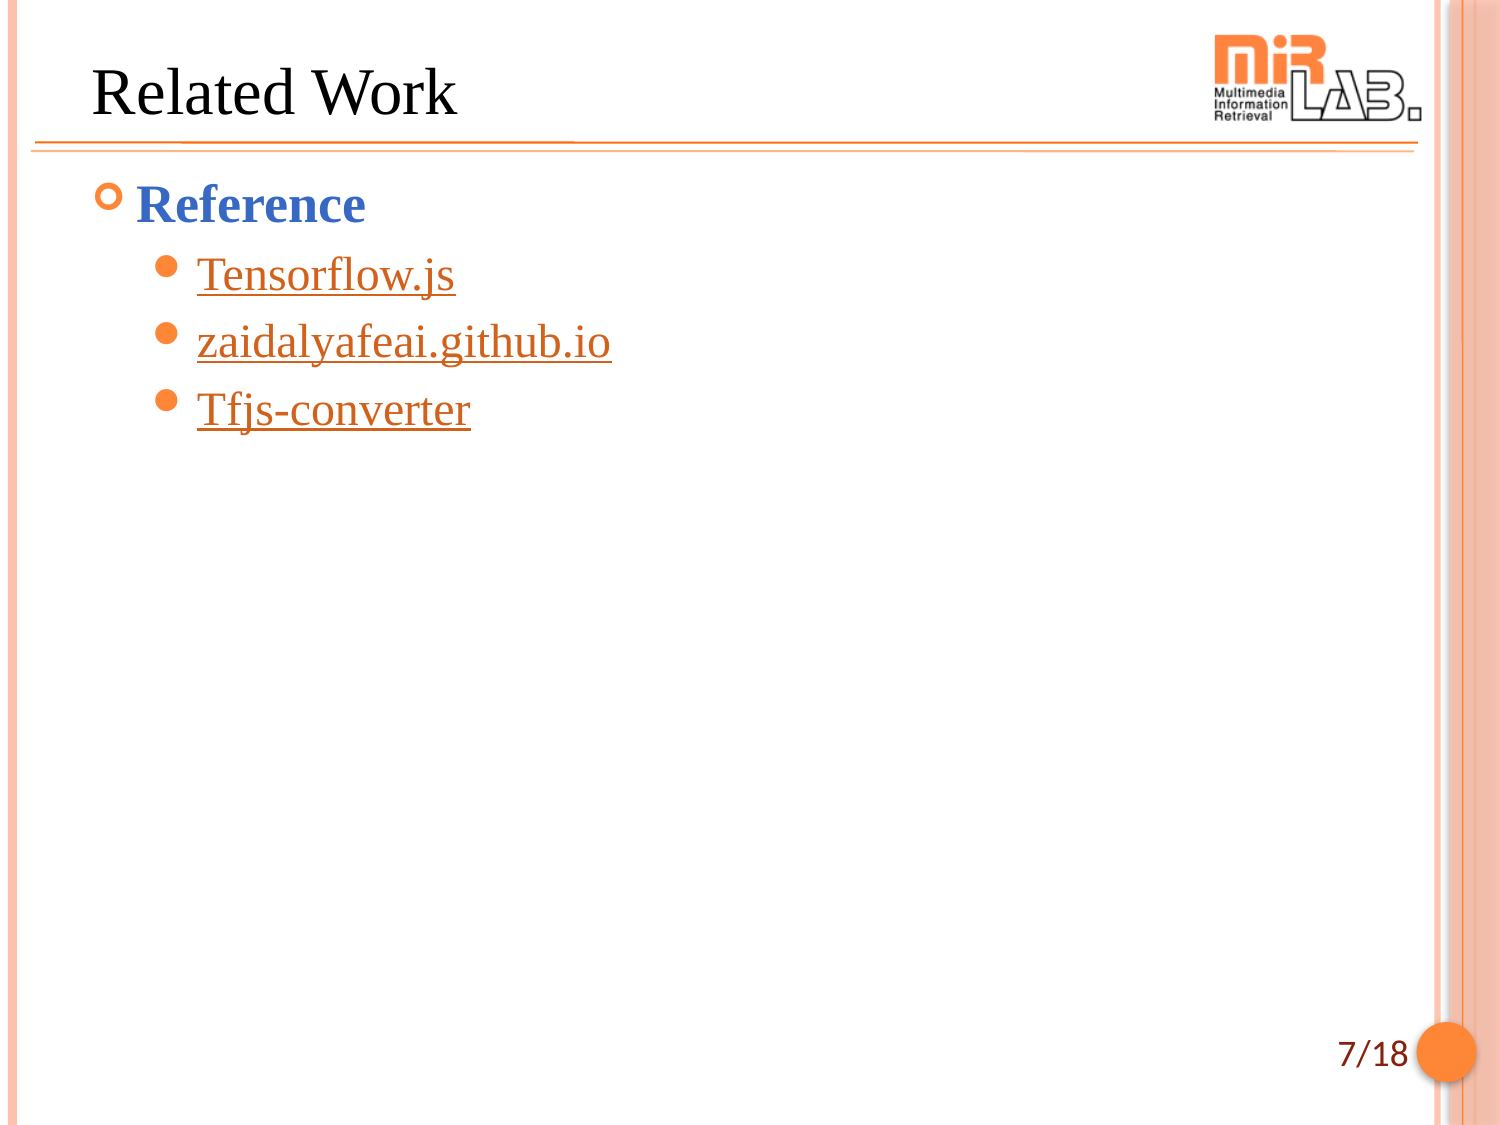

# Related Work
Reference
Tensorflow.js
zaidalyafeai.github.io
Tfjs-converter